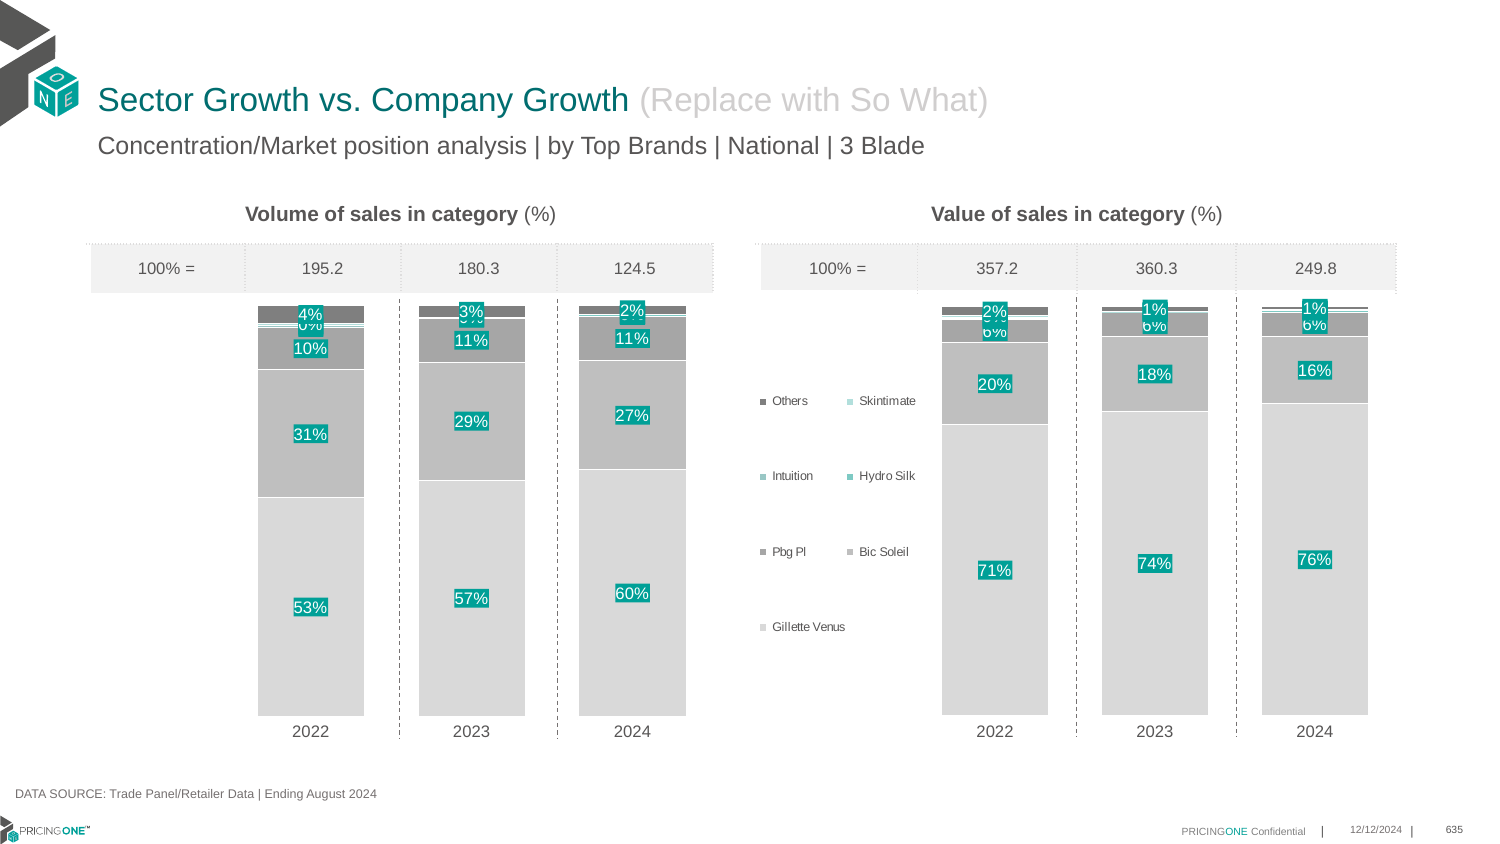

# Sector Growth vs. Company Growth (Replace with So What)
Concentration/Market position analysis | by Top Brands | National | 3 Blade
| Volume of sales in category (%) |  |  |  |
| --- | --- | --- | --- |
| 100% = | 195.2 | 180.3 | 124.5 |
| Value of sales in category (%) |  |  |  |
| --- | --- | --- | --- |
| 100% = | 357.2 | 360.3 | 249.8 |

### Chart

| Category | Gillette Venus | Bic Soleil | Pbg Pl | Hydro Silk | Intuition | Skintimate | Others |
|---|---|---|---|---|---|---|---|
| 2022 | 0.5318036731768166 | 0.31150618579774386 | 0.10254237640631879 | 0.0012328638345469145 | 0.00397898085414617 | 0.004839517013784212 | 0.044096402916643455 |
| 2023 | 0.5744737906180757 | 0.287552325328263 | 0.10660544199884463 | 0.0005375769576405029 | 0.001563879398047568 | 0.00027017211407749387 | 0.028996813585051136 |
| 2024 | 0.6000139947037925 | 0.2650107734162691 | 0.10874450224413981 | 0.0038185881629476943 | 0.0003387929382464461 | 6.595002154458388e-05 | 0.02200739851305991 |

### Chart

| Category | Gillette Venus | Bic Soleil | Pbg Pl | Hydro Silk | Intuition | Skintimate | Others |
|---|---|---|---|---|---|---|---|
| 2022 | 0.7114150645289338 | 0.1992147320816423 | 0.05603883186358495 | 0.0024469333288843925 | 0.00438608836164772 | 0.003907450254848591 | 0.022590899580458255 |
| 2023 | 0.7439878667310913 | 0.1819370553997546 | 0.05843016343745137 | 0.0012024742482228382 | 0.0014877050973166313 | 0.00027960277174372925 | 0.012675132314419513 |
| 2024 | 0.762273814325413 | 0.1635051767877021 | 0.059395430747338655 | 0.005482849253111906 | 0.00023067196347701516 | 0.00012968818339826495 | 0.00898236873955903 |
DATA SOURCE: Trade Panel/Retailer Data | Ending August 2024

12/12/2024
635